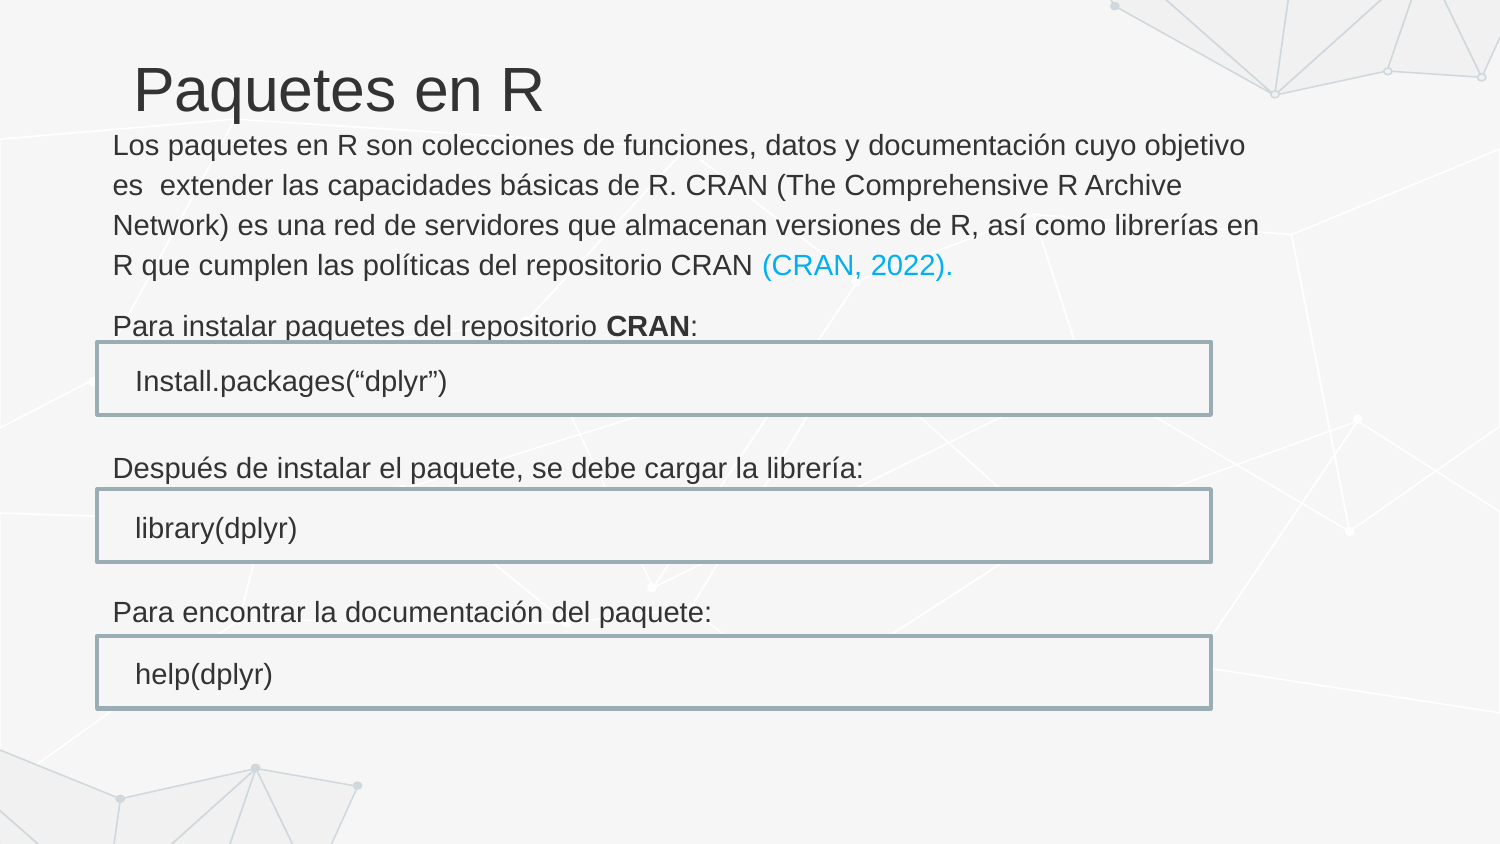

# Paquetes en R
Los paquetes en R son colecciones de funciones, datos y documentación cuyo objetivo es  extender las capacidades básicas de R. CRAN (The Comprehensive R Archive Network) es una red de servidores que almacenan versiones de R, así como librerías en R que cumplen las políticas del repositorio CRAN (CRAN, 2022).

Para instalar paquetes del repositorio CRAN:

Install.packages(“dplyr”)
Después de instalar el paquete, se debe cargar la librería:

library(dplyr)
Para encontrar la documentación del paquete:

help(dplyr)